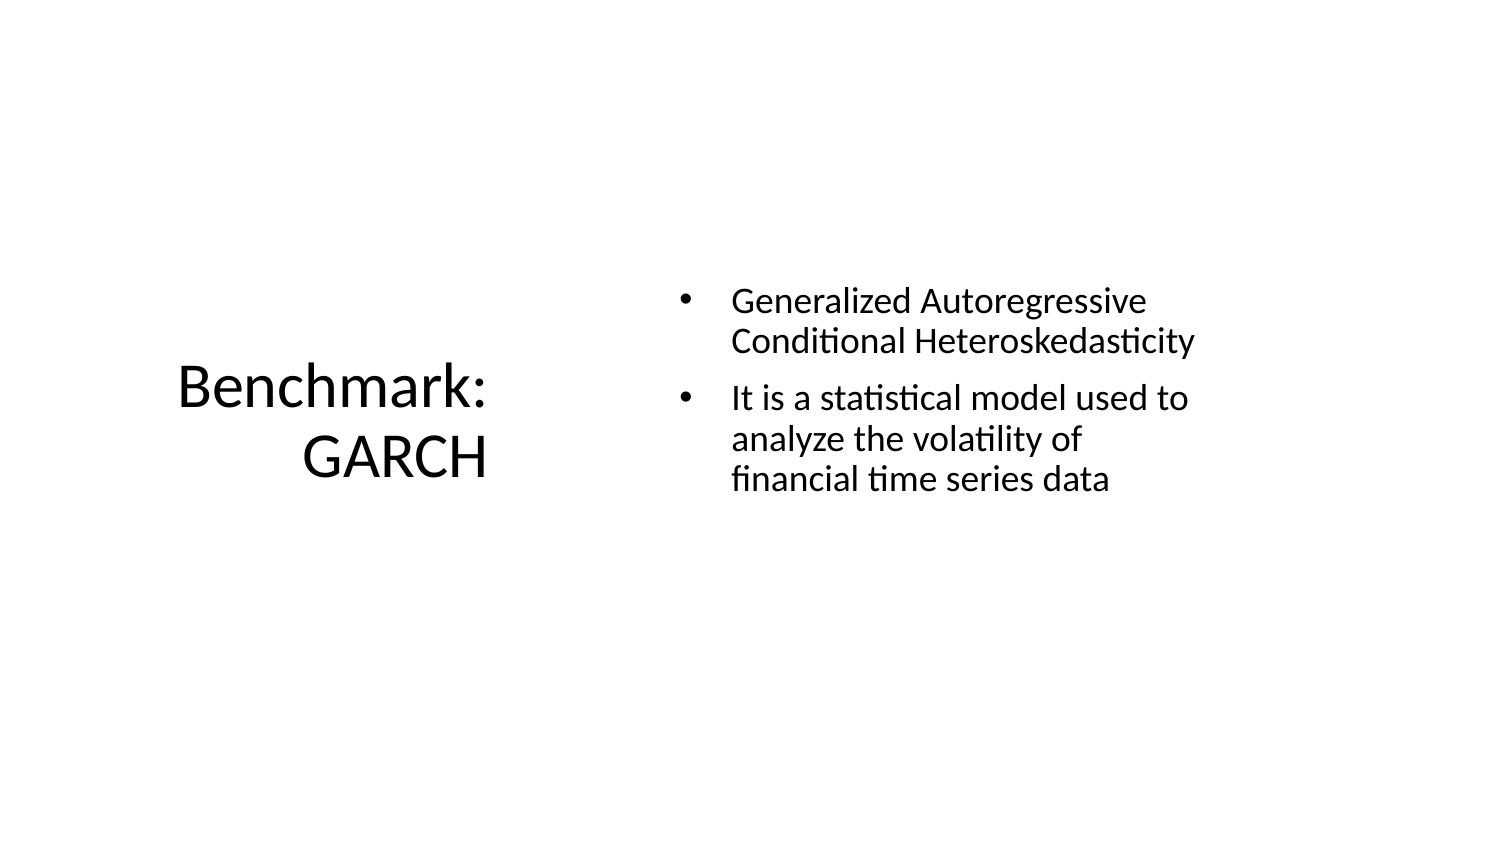

# Benchmark: GARCH
Generalized Autoregressive Conditional Heteroskedasticity
It is a statistical model used to analyze the volatility of financial time series data